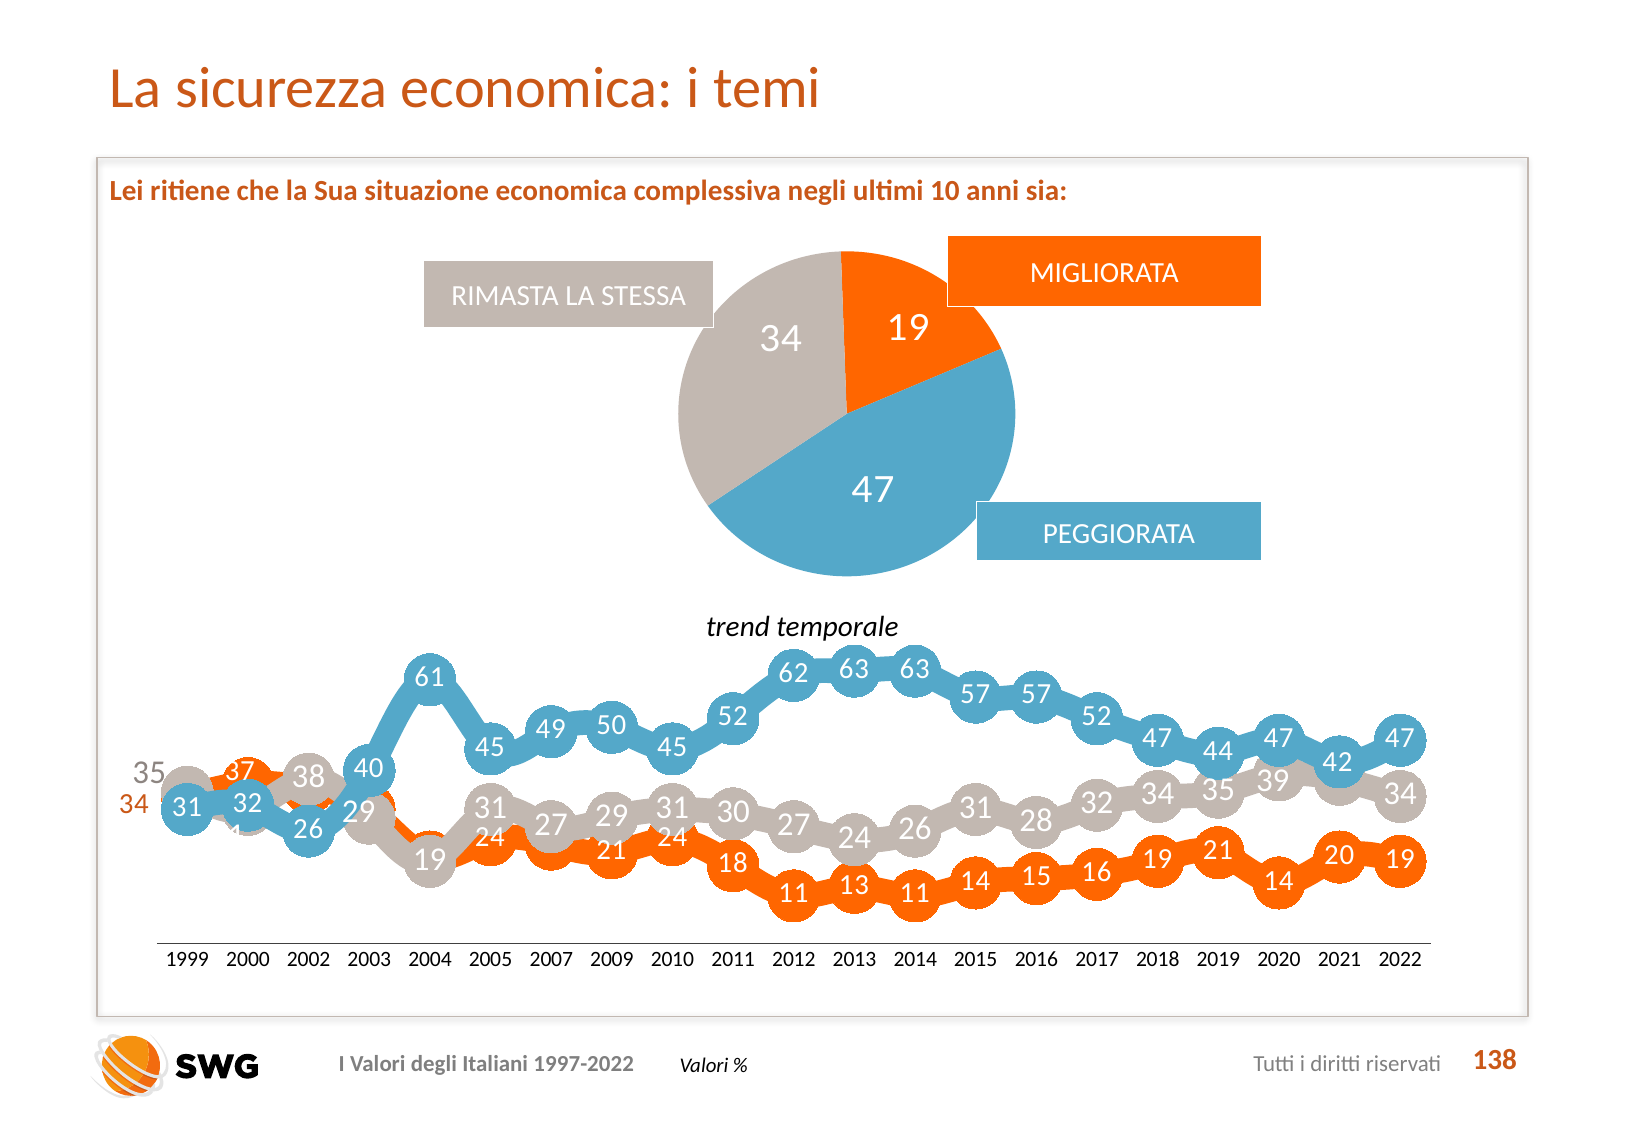

# La sicurezza economica: i temi

Lei ritiene che la Sua situazione economica complessiva negli ultimi 10 anni sia:

### Chart

| Category | Colonna2 |
|---|---|
| migliorata  | 19.0 |
| peggiorata | 47.0 |
| la stessa | 34.0 |
MIGLIORATA
RIMASTA LA STESSA
PEGGIORATA
trend temporale

### Chart

| Category | migliorata | rimasta la stessa | peggiorata |
|---|---|---|---|
| 1999 | 34.0 | 35.0 | 31.0 |
| 2000 | 37.0 | 31.0 | 32.0 |
| 2002 | 36.0 | 38.0 | 26.0 |
| 2003 | 31.0 | 29.0 | 40.0 |
| 2004 | 20.0 | 19.0 | 61.0 |
| 2005 | 24.0 | 31.0 | 45.0 |
| 2007 | 23.0 | 27.0 | 49.0 |
| 2009 | 21.0 | 29.0 | 50.0 |
| 2010 | 24.0 | 31.0 | 45.0 |
| 2011 | 18.0 | 30.0 | 52.0 |
| 2012 | 11.0 | 27.0 | 62.0 |
| 2013 | 13.0 | 24.0 | 63.0 |
| 2014 | 11.0 | 26.0 | 63.0 |
| 2015 | 14.0 | 31.0 | 57.0 |
| 2016 | 15.0 | 28.0 | 57.0 |
| 2017 | 16.0 | 32.0 | 52.0 |
| 2018 | 19.0 | 34.0 | 47.0 |
| 2019 | 21.0 | 35.0 | 44.0 |
| 2020 | 14.0 | 39.0 | 47.0 |
| 2021 | 20.0 | 38.0 | 42.0 |
| 2022 | 19.0 | 34.0 | 47.0 |
138
Valori %